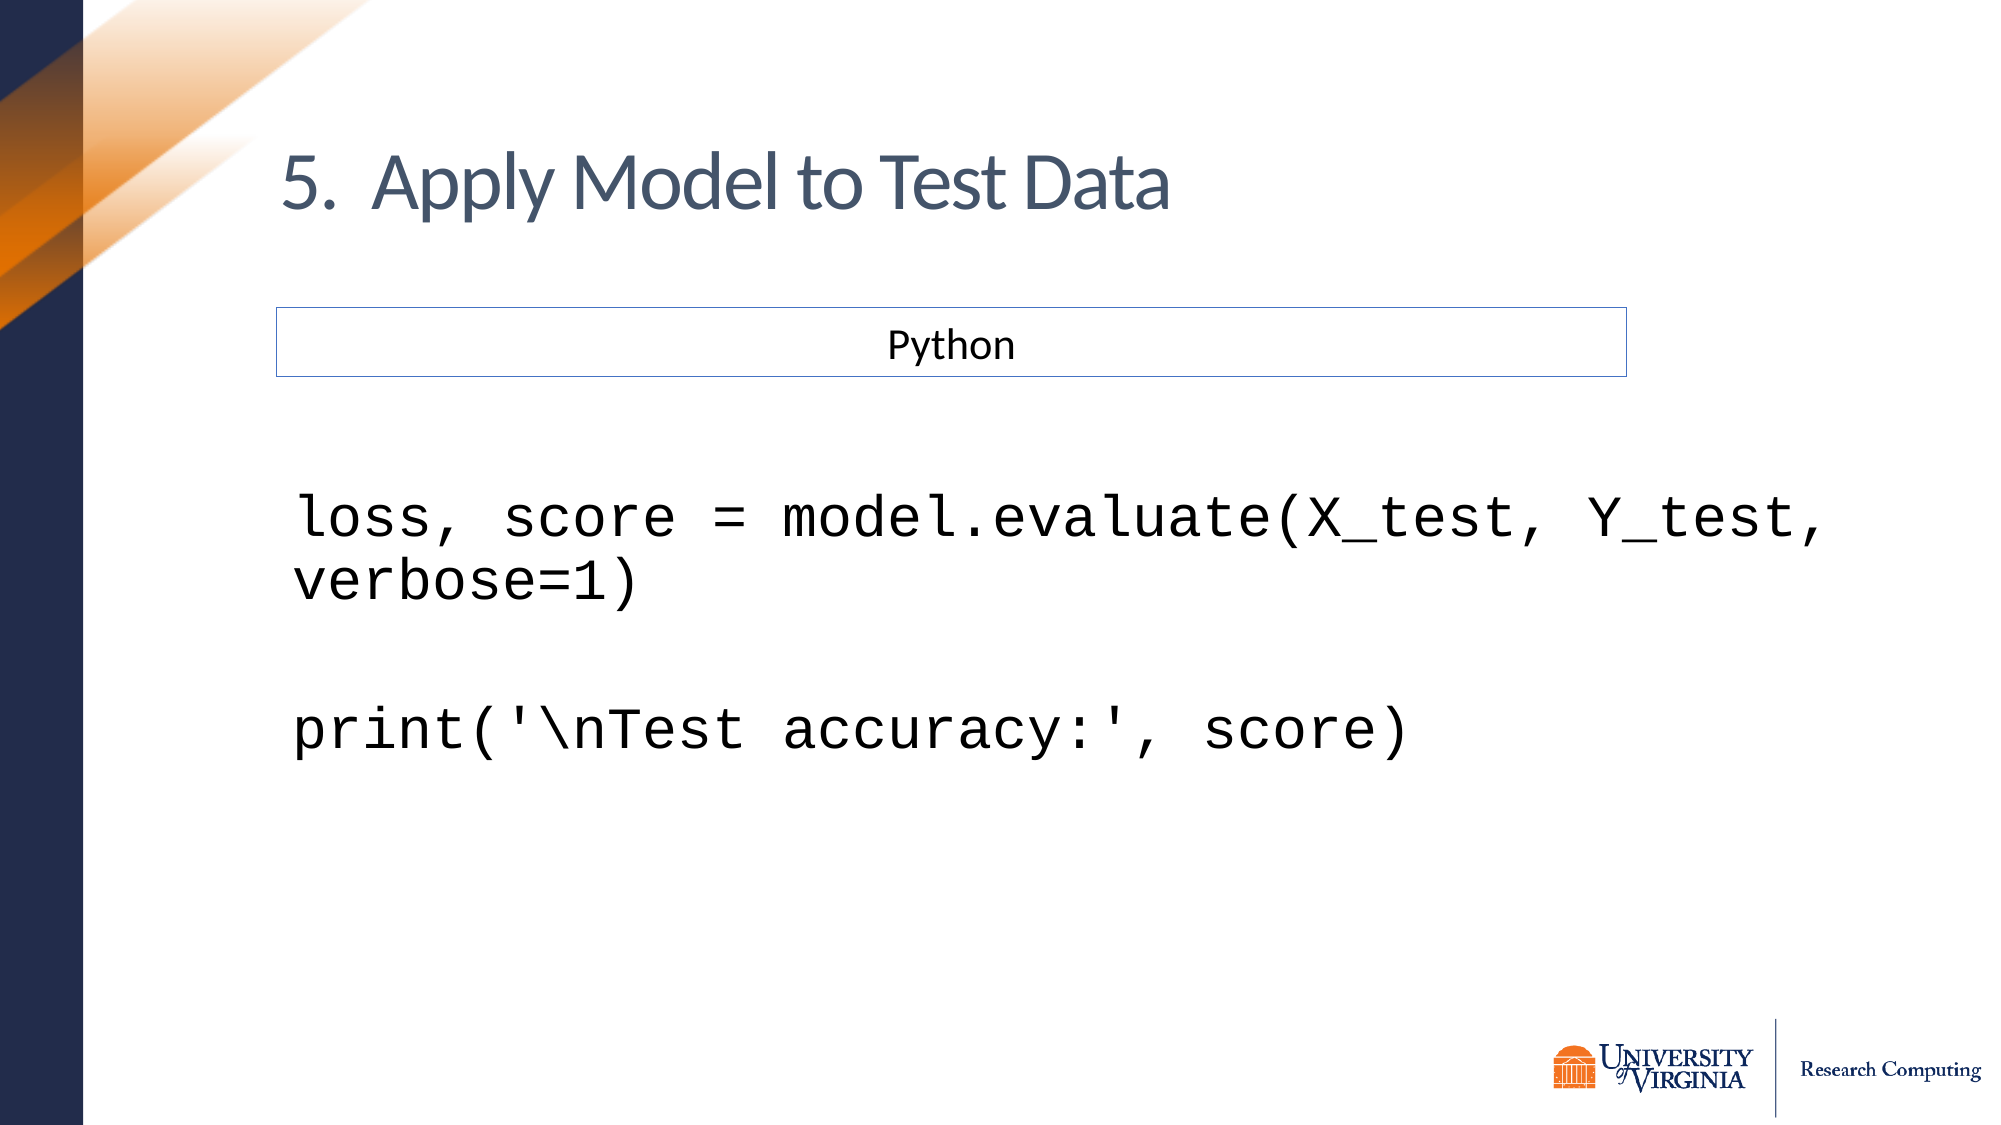

# 5.  Apply Model to Test Data

loss, score = model.evaluate(X_test, Y_test, verbose=1)

print('\nTest accuracy:', score)